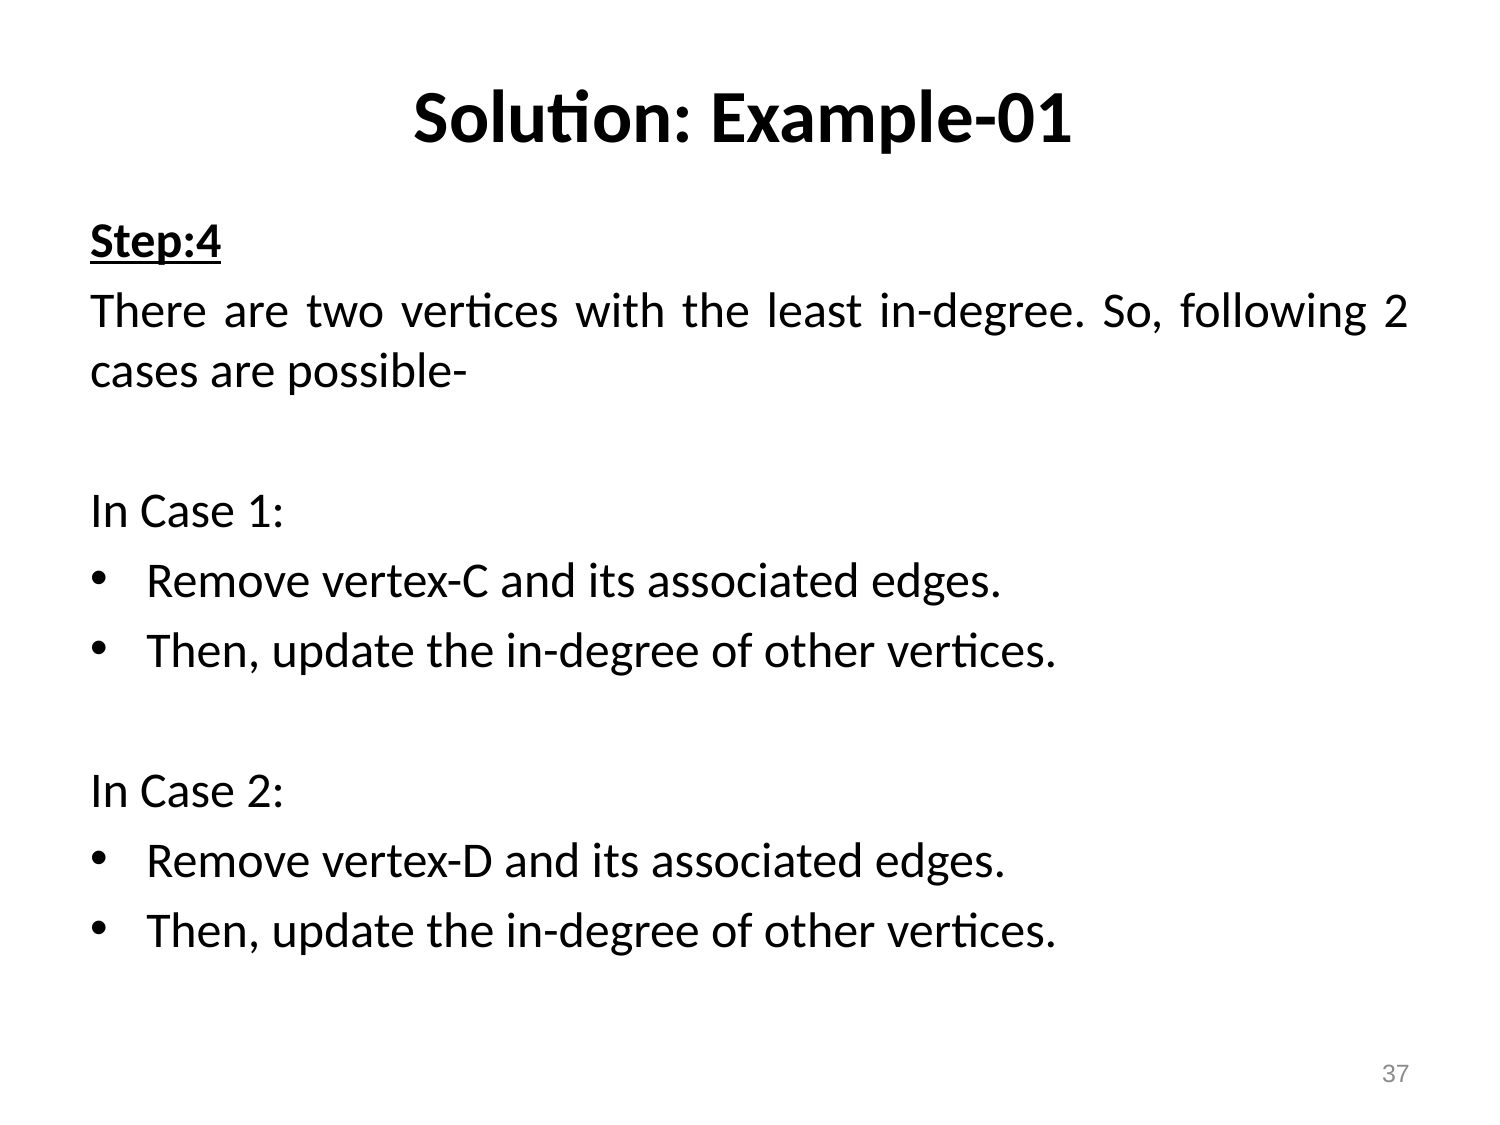

# Solution: Example-01
Step:4
There are two vertices with the least in-degree. So, following 2 cases are possible-

In Case 1:
Remove vertex-C and its associated edges.
Then, update the in-degree of other vertices.

In Case 2:
Remove vertex-D and its associated edges.
Then, update the in-degree of other vertices.
37